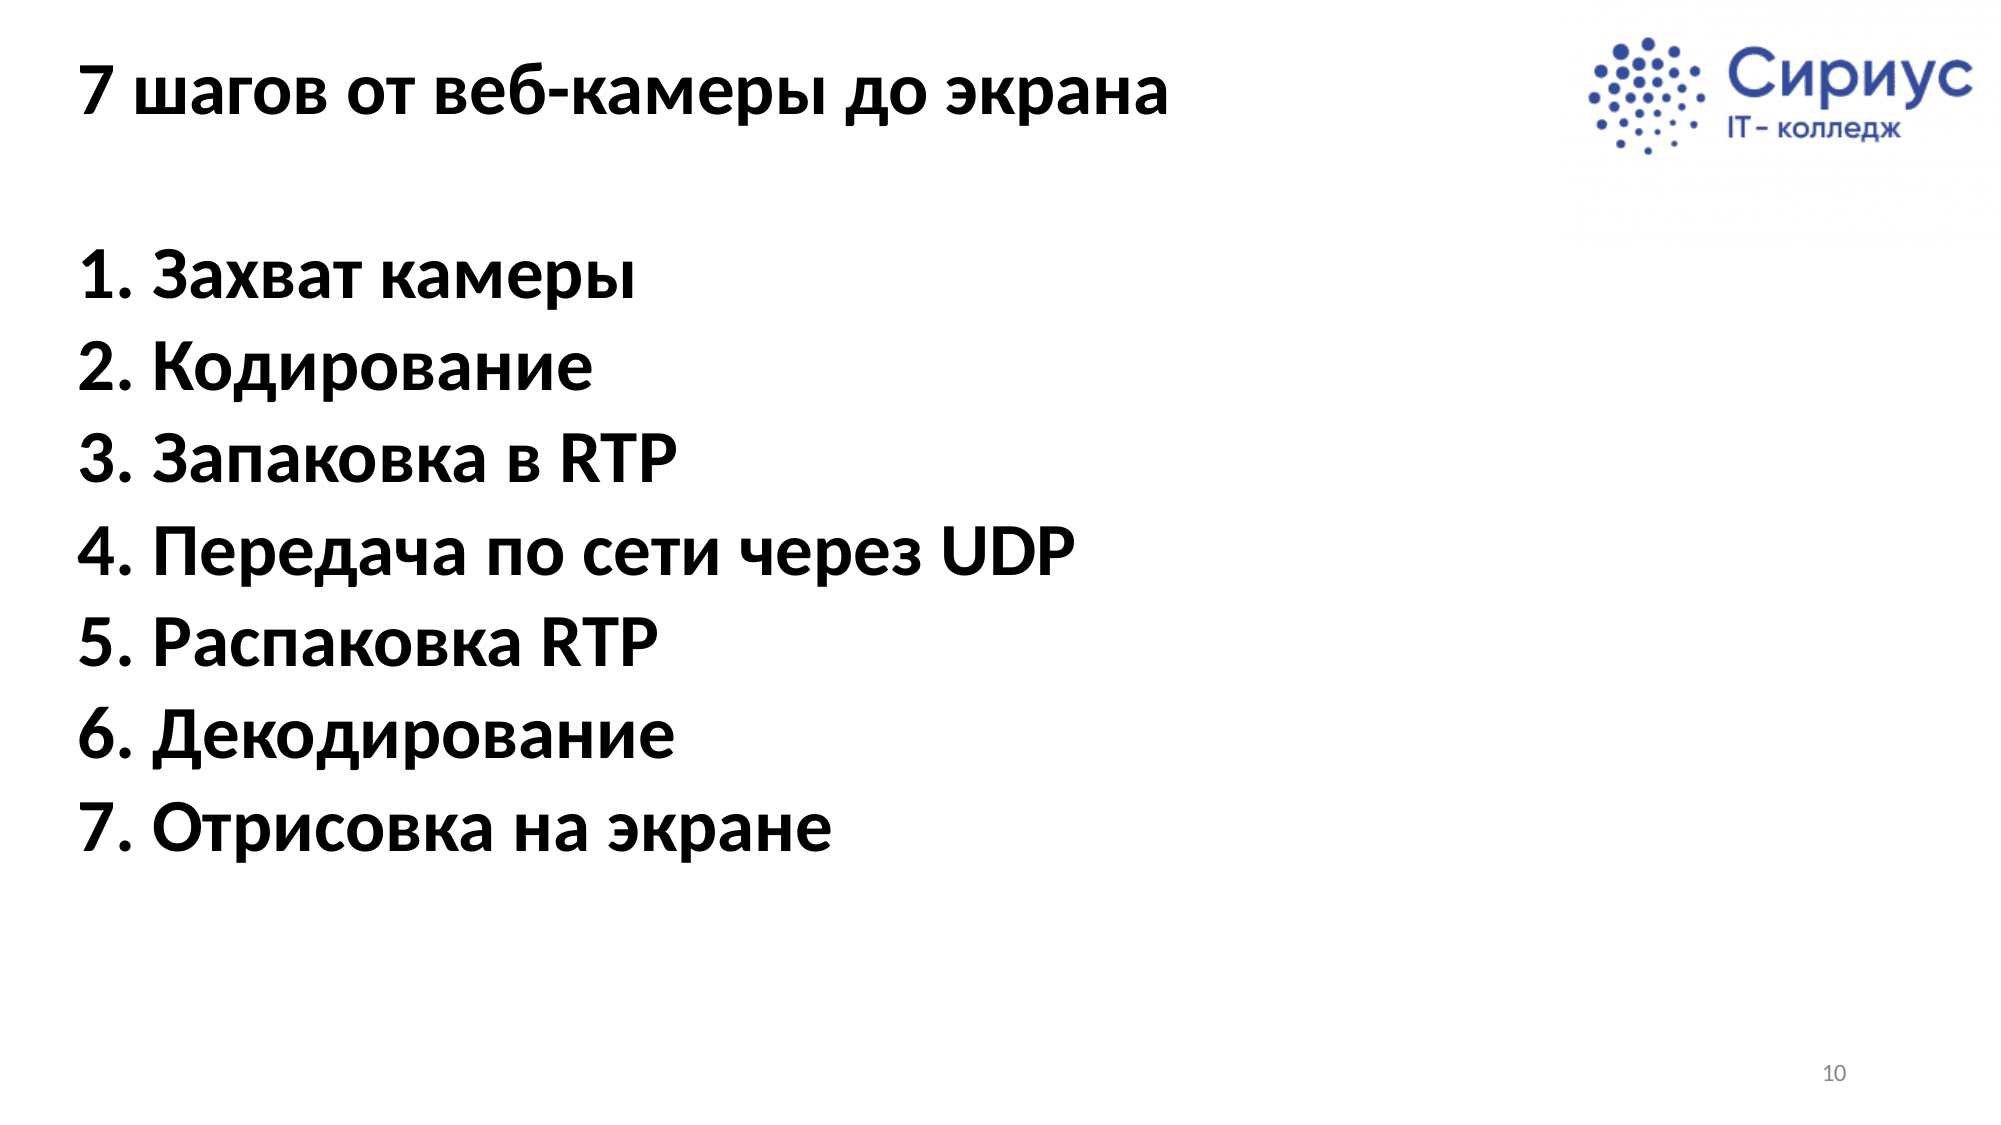

7 шагов от веб-камеры до экрана

1. Захват камеры
2. Кодирование
3. Запаковка в RTP
4. Передача по сети через UDP
5. Распаковка RTP
6. Декодирование
7. Отрисовка на экране
10